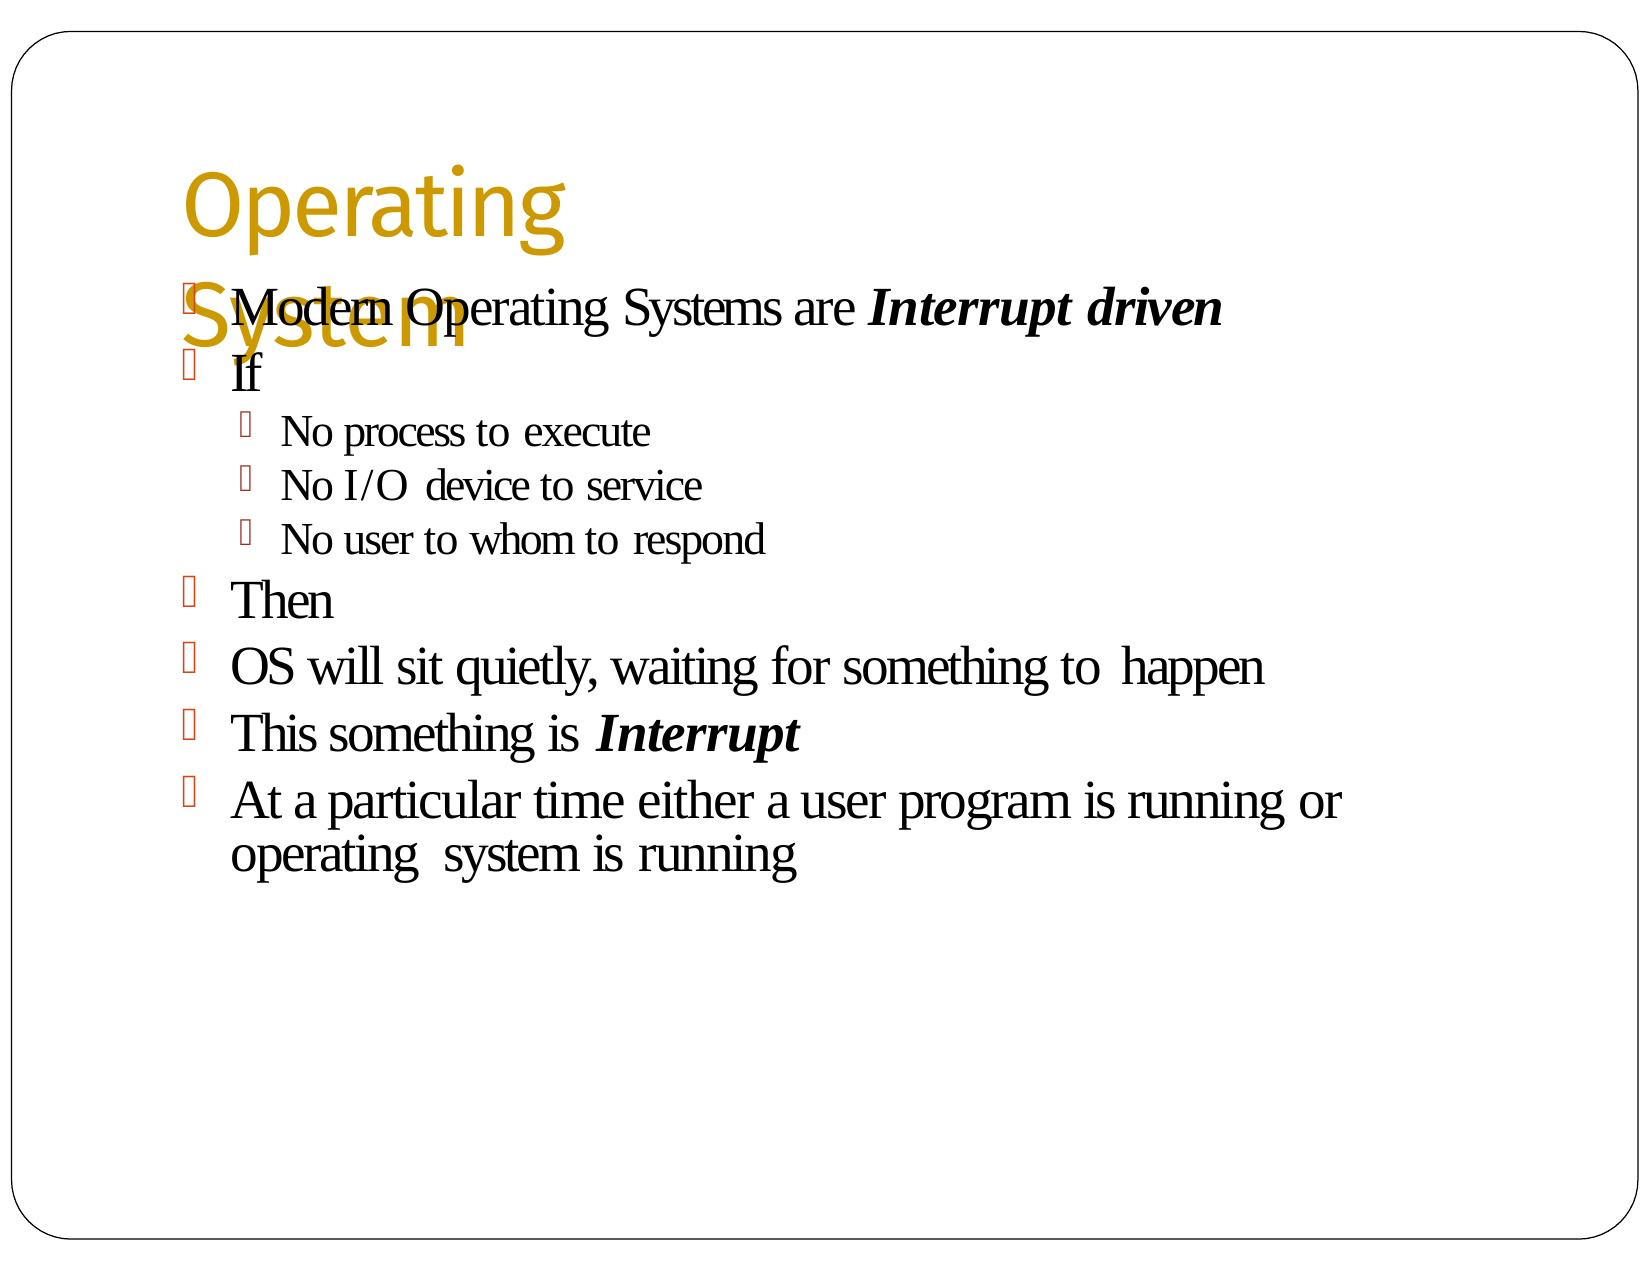

# Operating System
Modern Operating Systems are Interrupt driven
If
No process to execute
No I/O device to service
No user to whom to respond
Then
OS will sit quietly, waiting for something to happen
This something is Interrupt
At a particular time either a user program is running or operating  system is running